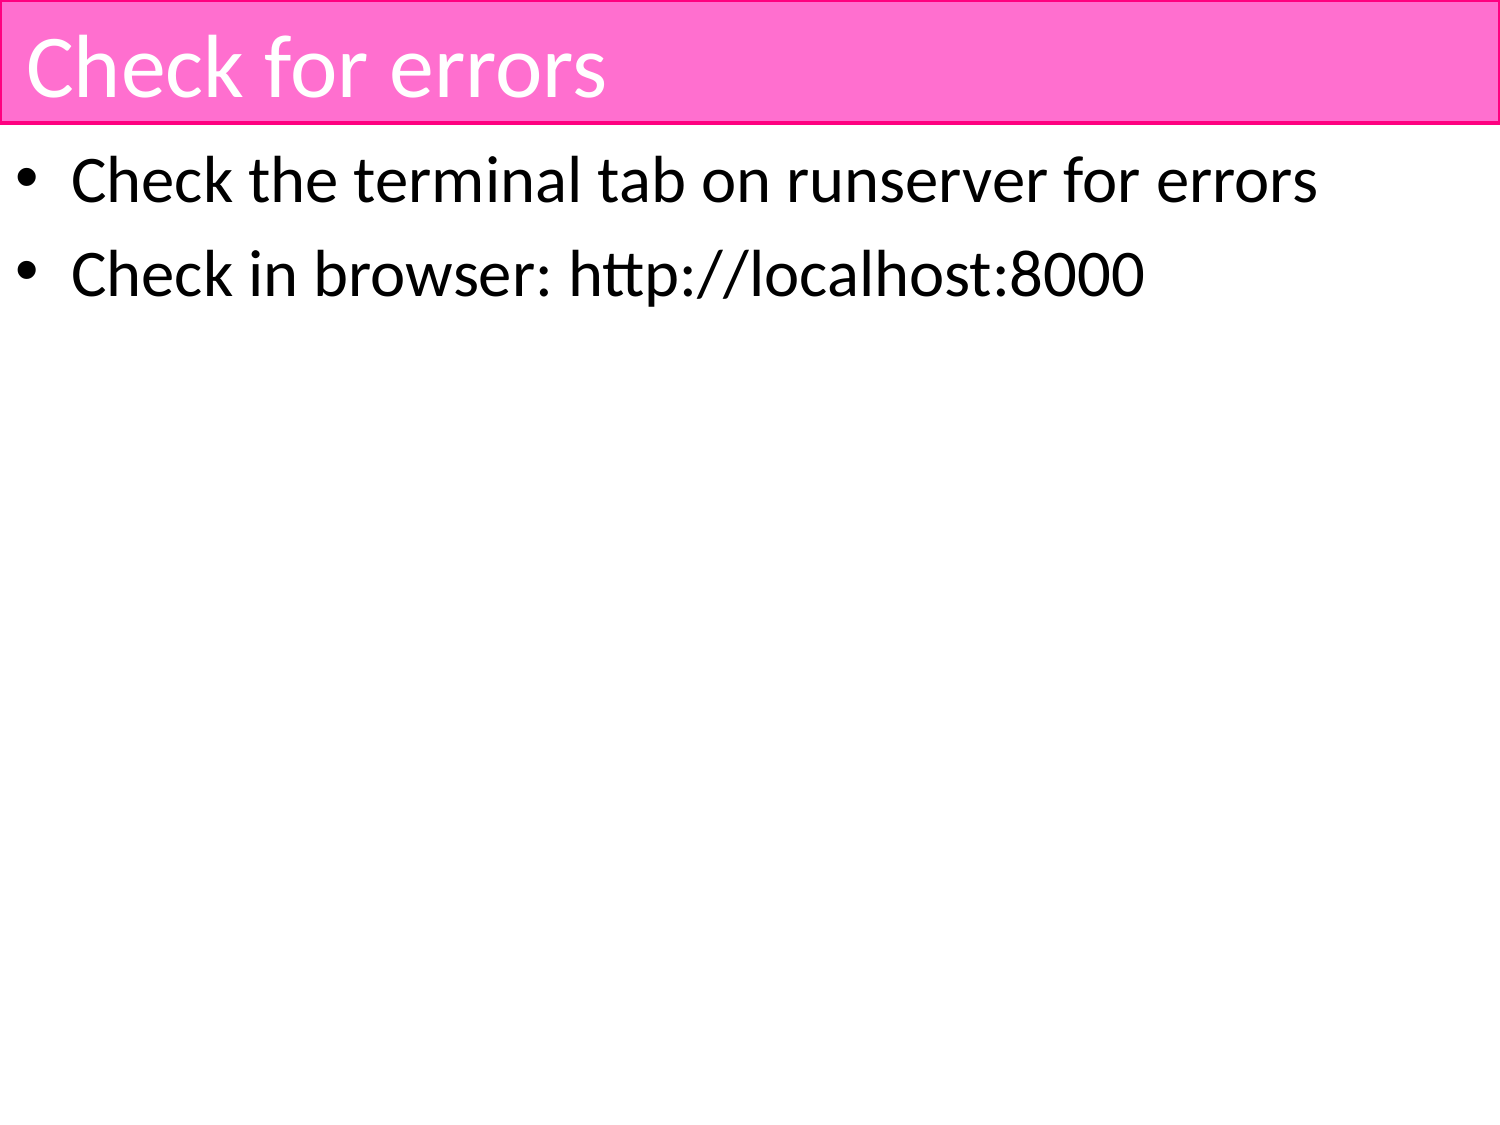

# Check for errors
Check the terminal tab on runserver for errors
Check in browser: http://localhost:8000